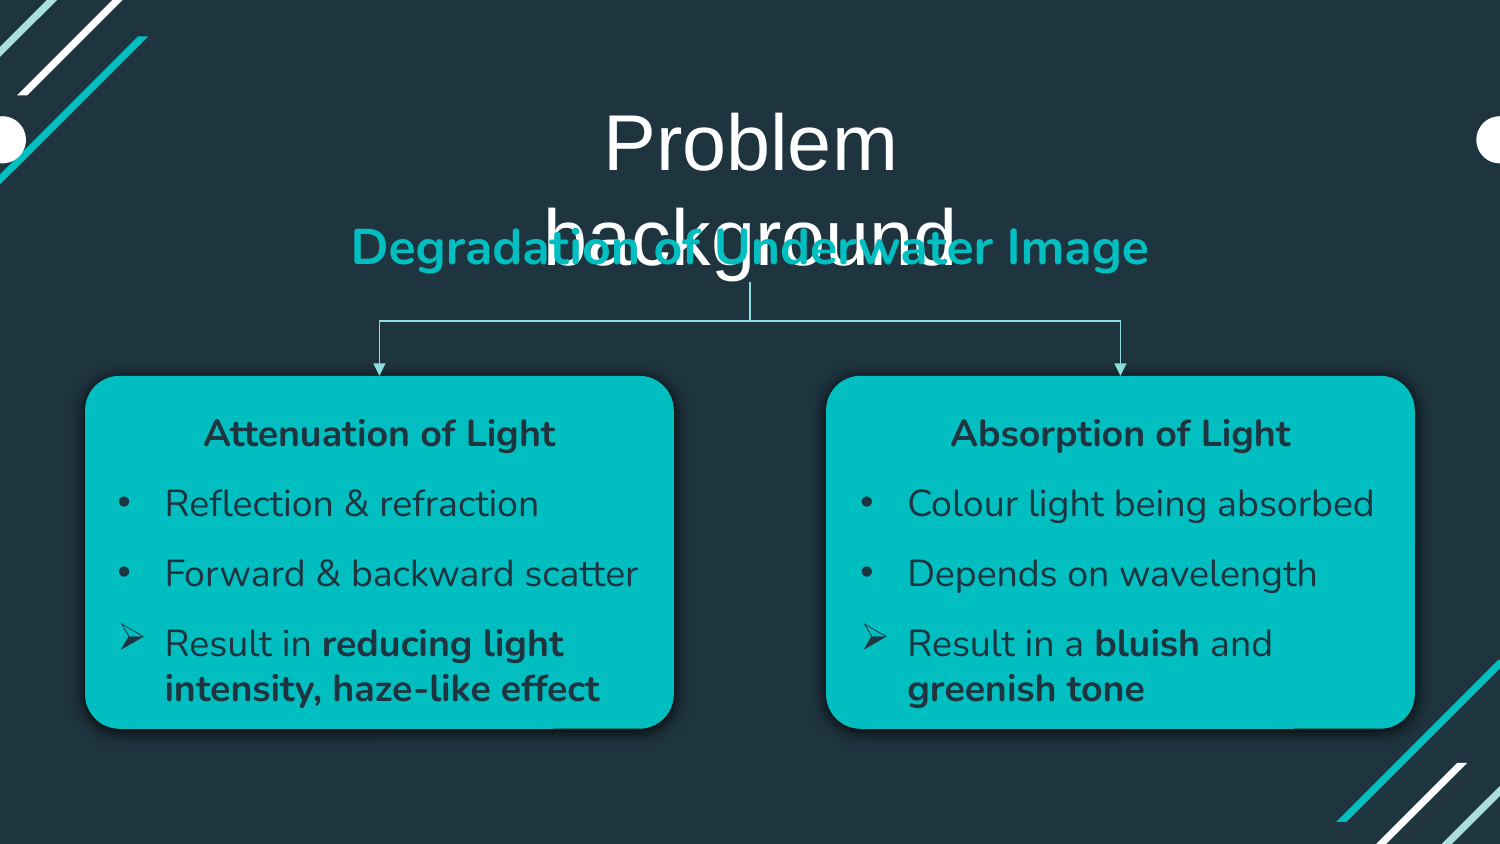

Problem background

Degradation of Underwater Image

Attenuation of Light
Reflection & refraction
Forward & backward scatter
Result in reducing light intensity, haze-like effect
Absorption of Light
Colour light being absorbed
Depends on wavelength
Result in a bluish and greenish tone